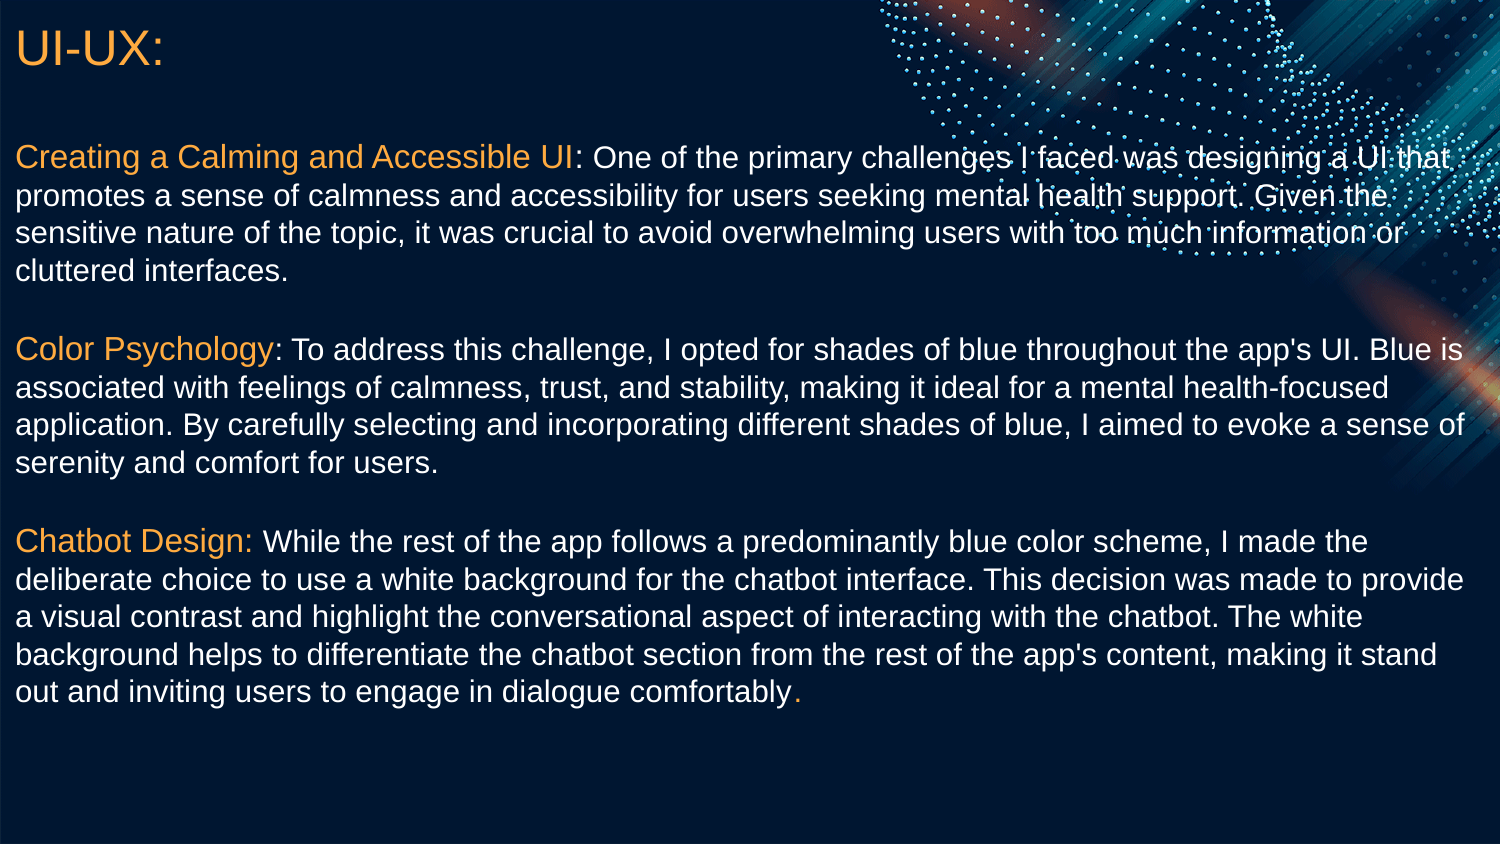

# UI-UX: Creating a Calming and Accessible UI: One of the primary challenges I faced was designing a UI that promotes a sense of calmness and accessibility for users seeking mental health support. Given the sensitive nature of the topic, it was crucial to avoid overwhelming users with too much information or cluttered interfaces. Color Psychology: To address this challenge, I opted for shades of blue throughout the app's UI. Blue is associated with feelings of calmness, trust, and stability, making it ideal for a mental health-focused application. By carefully selecting and incorporating different shades of blue, I aimed to evoke a sense of serenity and comfort for users. Chatbot Design: While the rest of the app follows a predominantly blue color scheme, I made the deliberate choice to use a white background for the chatbot interface. This decision was made to provide a visual contrast and highlight the conversational aspect of interacting with the chatbot. The white background helps to differentiate the chatbot section from the rest of the app's content, making it stand out and inviting users to engage in dialogue comfortably.